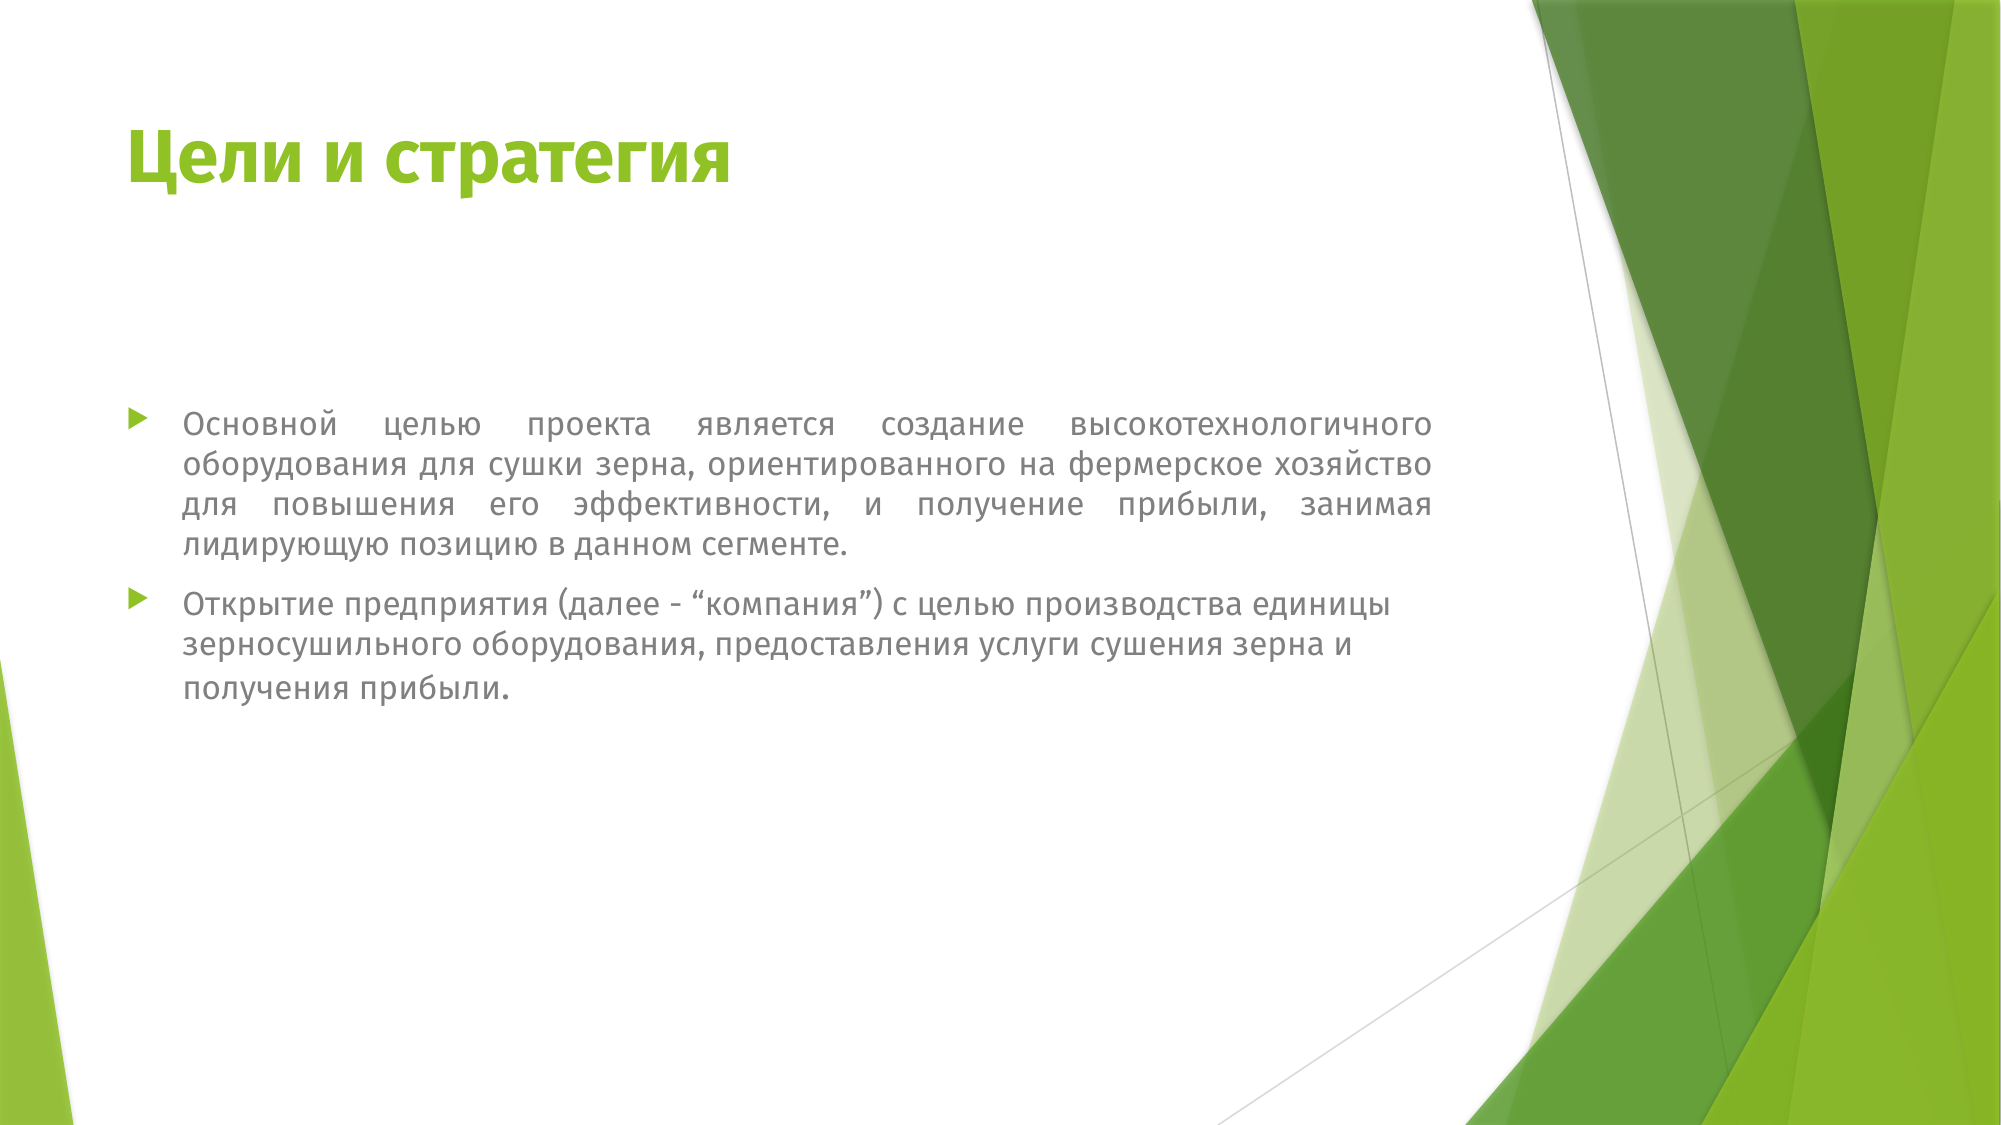

# Цели и стратегия
Основной целью проекта является создание высокотехнологичного оборудования для сушки зерна, ориентированного на фермерское хозяйство для повышения его эффективности, и получение прибыли, занимая лидирующую позицию в данном сегменте.
Открытие предприятия (далее - “компания”) с целью производства единицы зерносушильного оборудования, предоставления услуги сушения зерна и получения прибыли.